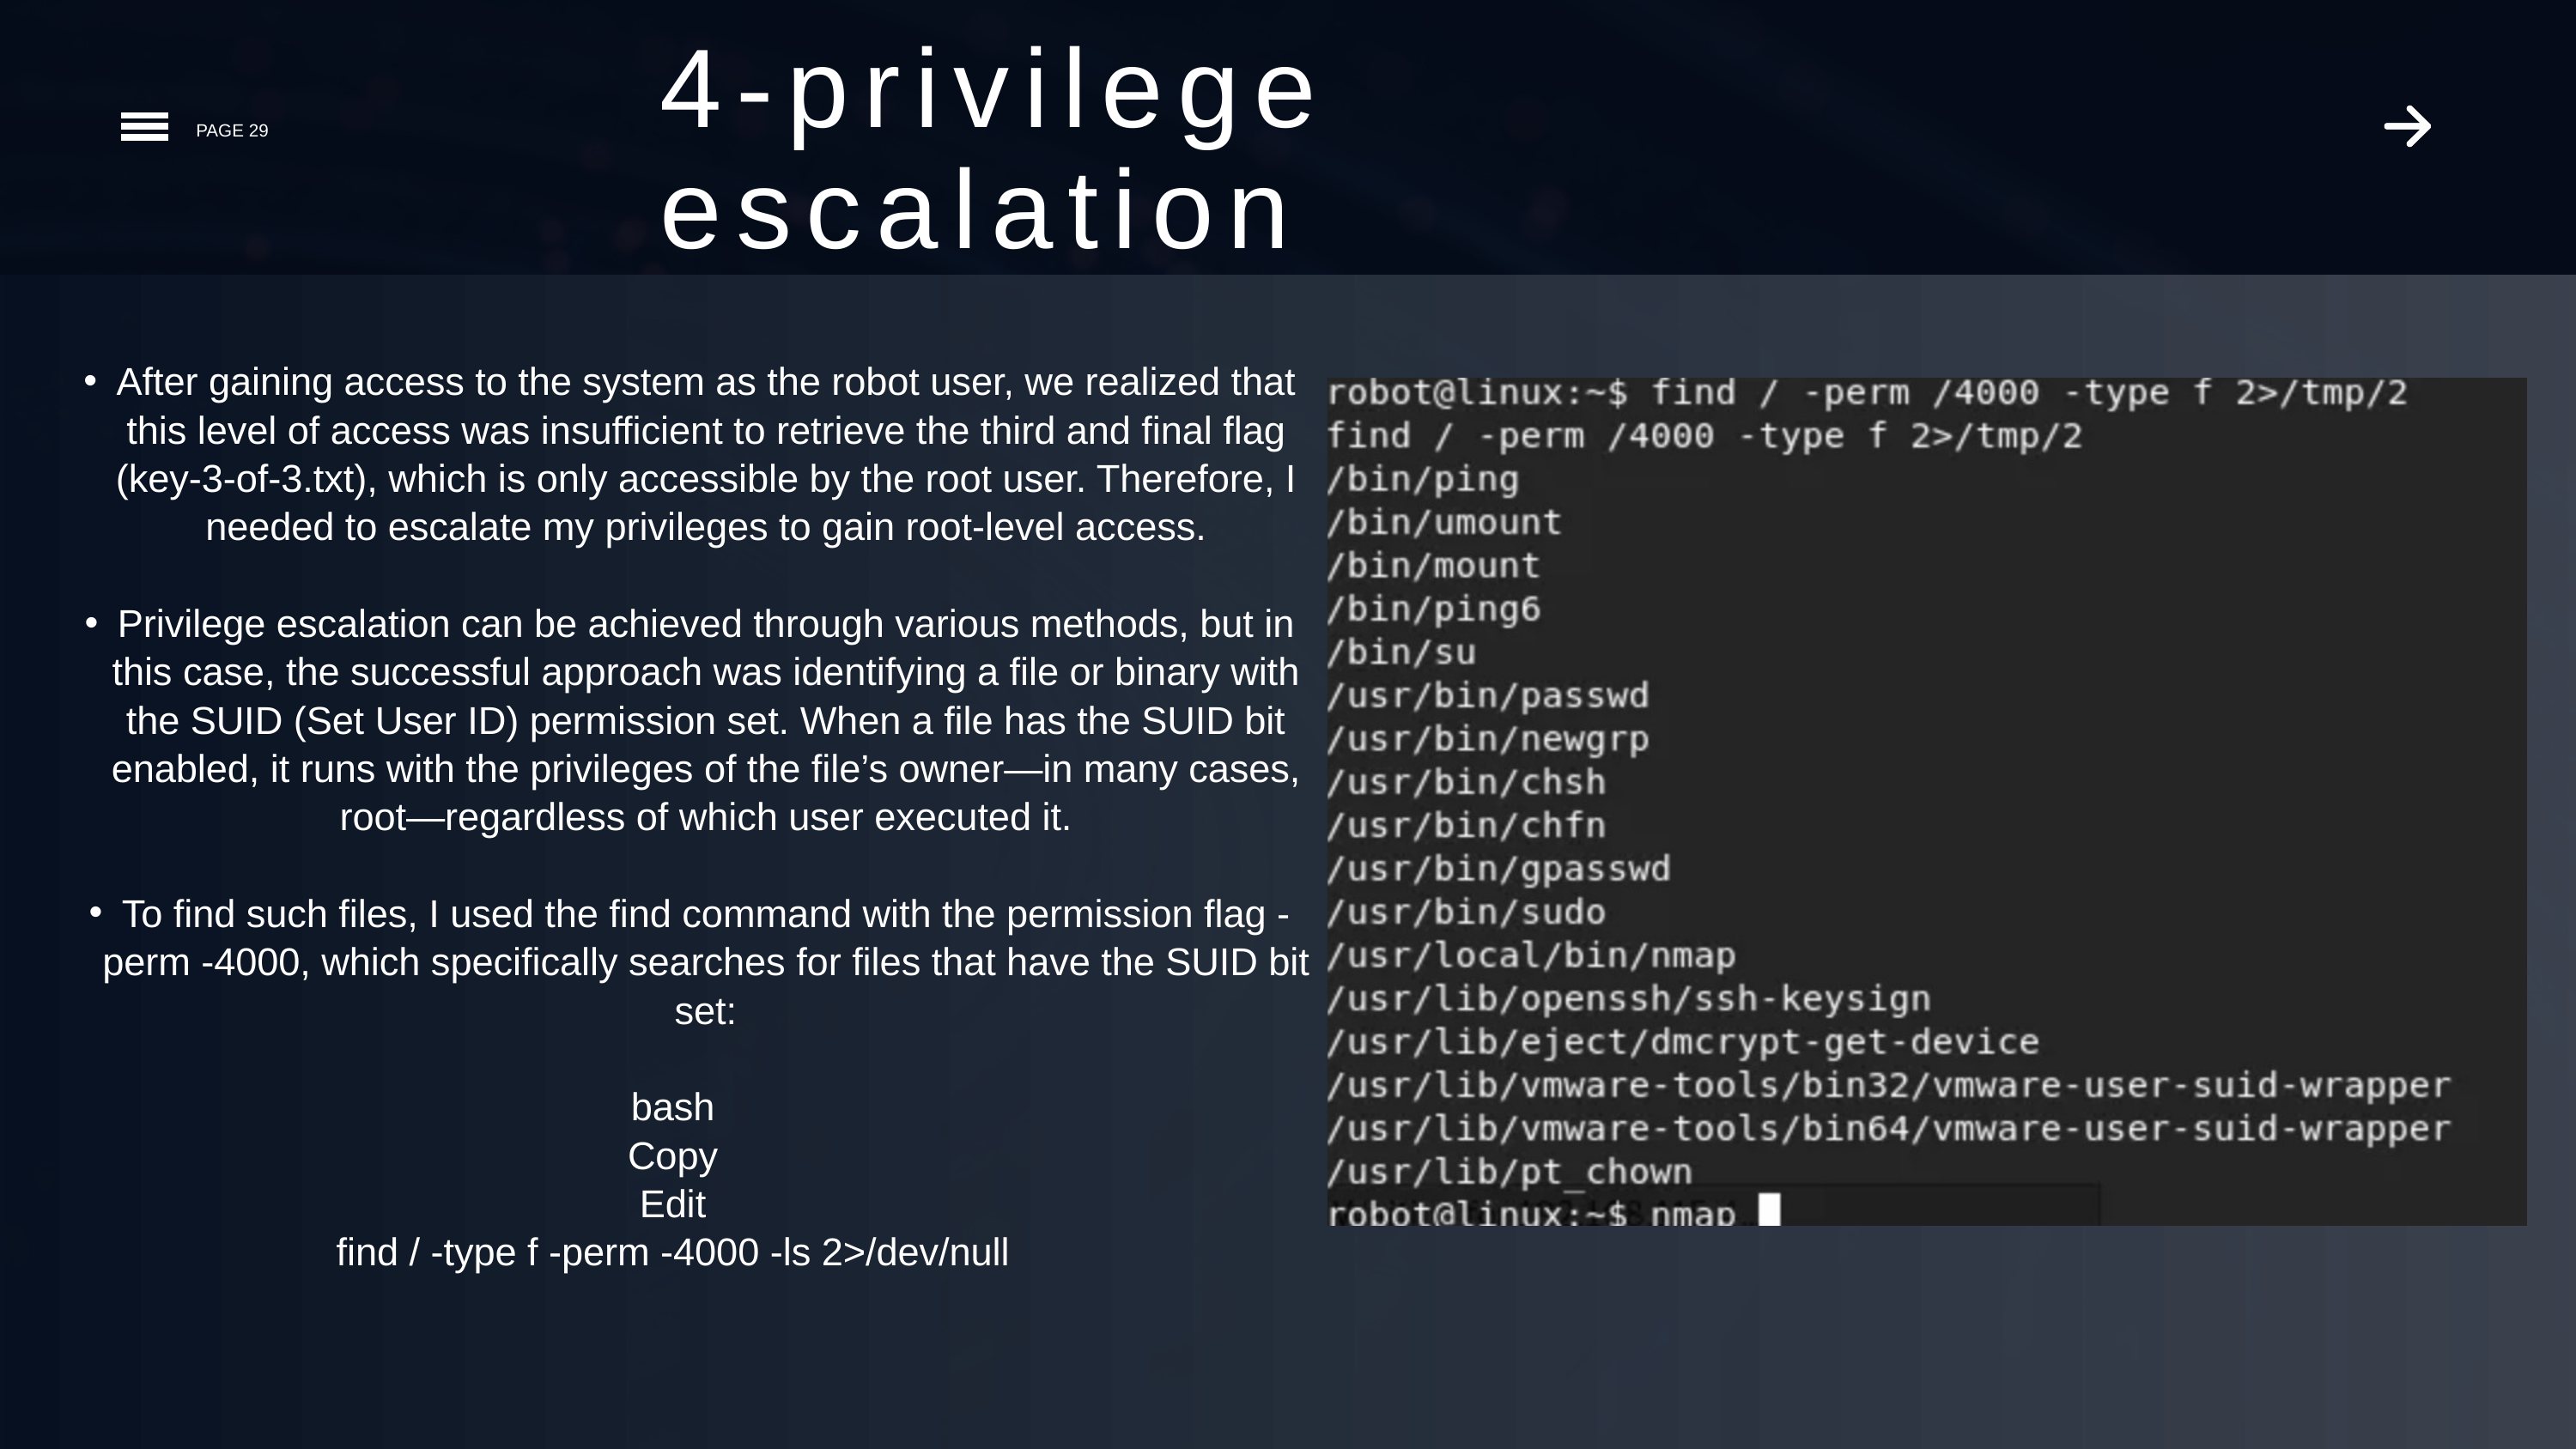

4-privilege escalation

PAGE 29

After gaining access to the system as the robot user, we realized that this level of access was insufficient to retrieve the third and final flag (key-3-of-3.txt), which is only accessible by the root user. Therefore, I needed to escalate my privileges to gain root-level access.

Privilege escalation can be achieved through various methods, but in this case, the successful approach was identifying a file or binary with the SUID (Set User ID) permission set. When a file has the SUID bit enabled, it runs with the privileges of the file’s owner—in many cases, root—regardless of which user executed it.

To find such files, I used the find command with the permission flag -perm -4000, which specifically searches for files that have the SUID bit set:

bash
Copy
Edit
find / -type f -perm -4000 -ls 2>/dev/null